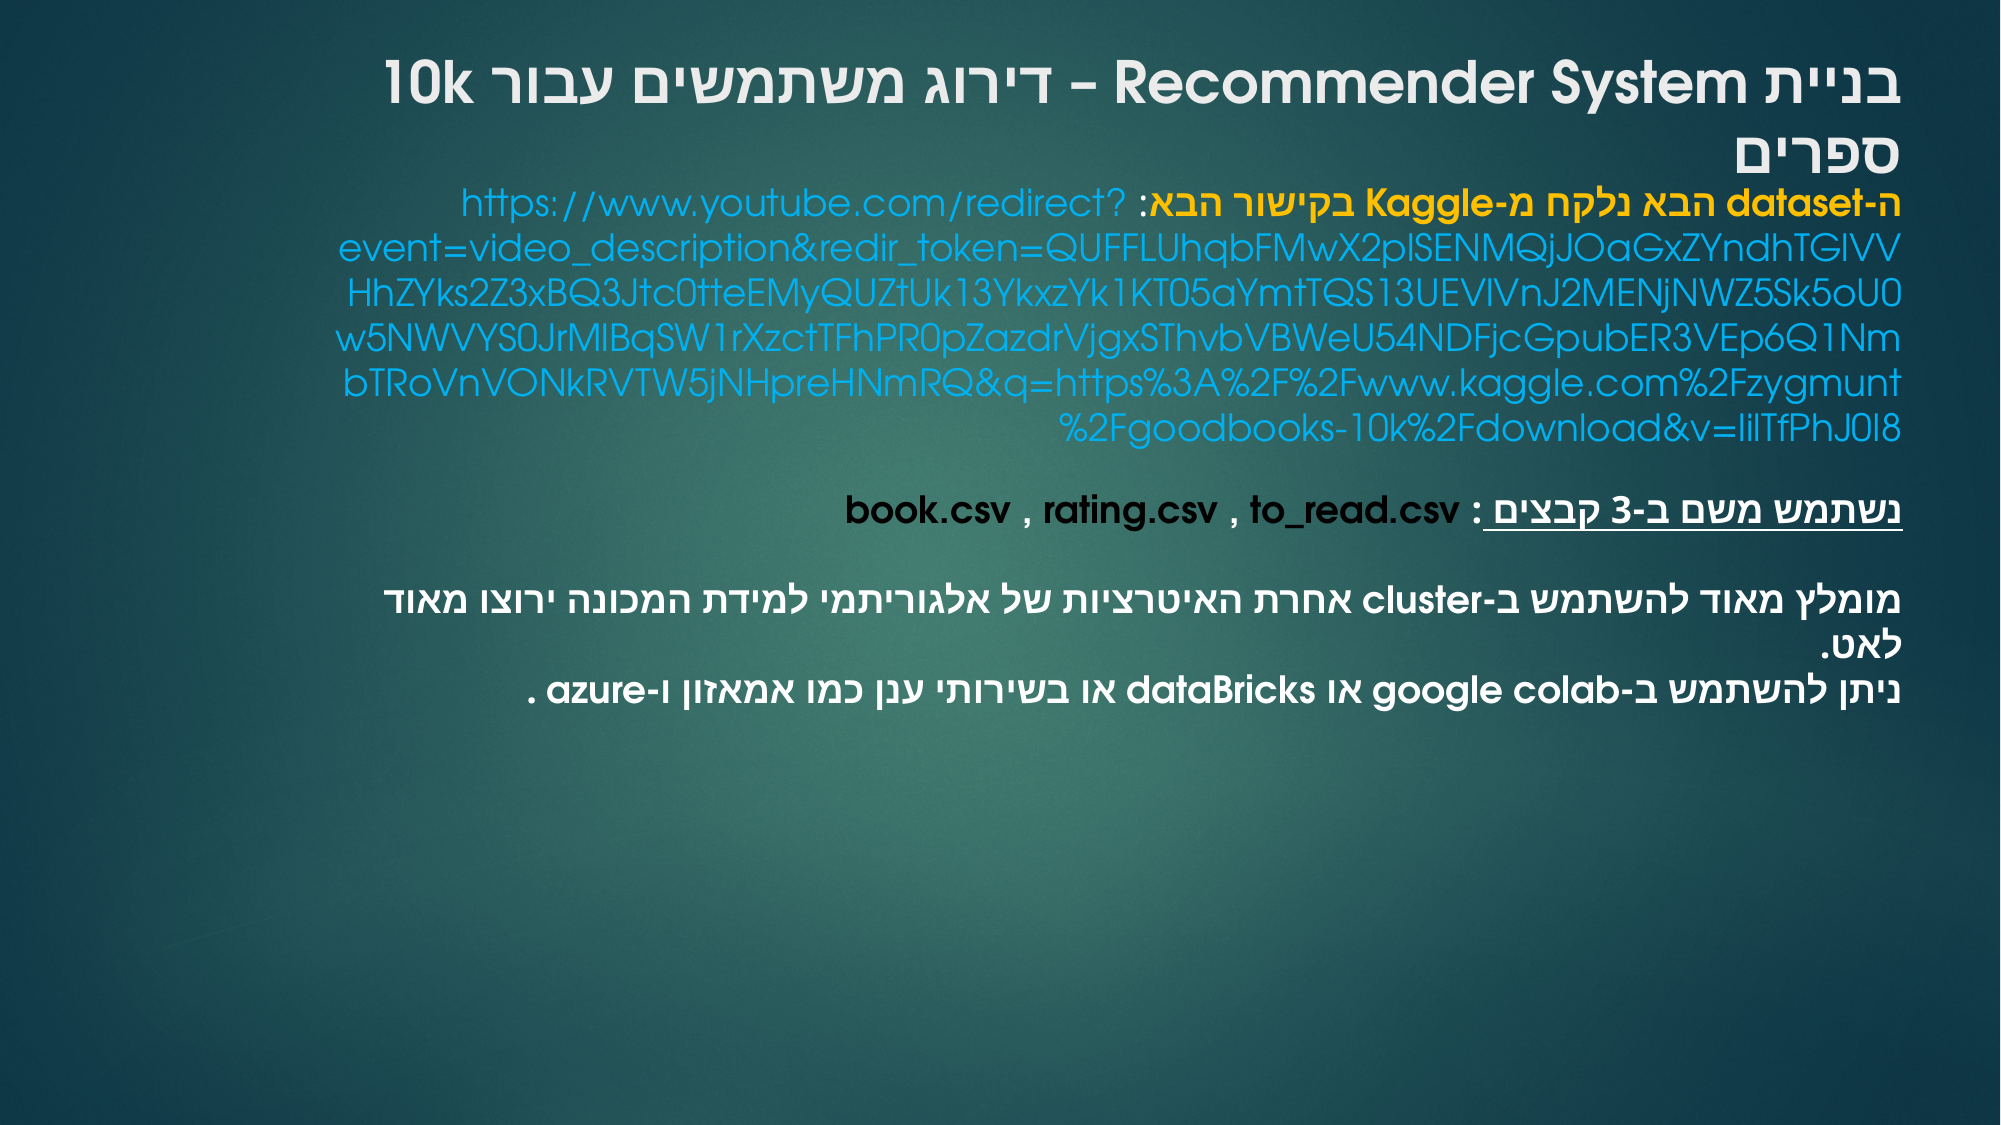

# בניית Recommender System – דירוג משתמשים עבור 10k ספרים
ה-dataset הבא נלקח מ-Kaggle בקישור הבא: https://www.youtube.com/redirect?event=video_description&redir_token=QUFFLUhqbFMwX2plSENMQjJOaGxZYndhTGlVVHhZYks2Z3xBQ3Jtc0tteEMyQUZtUk13YkxzYk1KT05aYmtTQS13UEVlVnJ2MENjNWZ5Sk5oU0w5NWVYS0JrMlBqSW1rXzctTFhPR0pZazdrVjgxSThvbVBWeU54NDFjcGpubER3VEp6Q1NmbTRoVnVONkRVTW5jNHpreHNmRQ&q=https%3A%2F%2Fwww.kaggle.com%2Fzygmunt%2Fgoodbooks-10k%2Fdownload&v=lilTfPhJ0I8
נשתמש משם ב-3 קבצים : book.csv , rating.csv , to_read.csv

מומלץ מאוד להשתמש ב-cluster אחרת האיטרציות של אלגוריתמי למידת המכונה ירוצו מאוד לאט.
ניתן להשתמש ב-google colab או dataBricks או בשירותי ענן כמו אמאזון ו-azure .